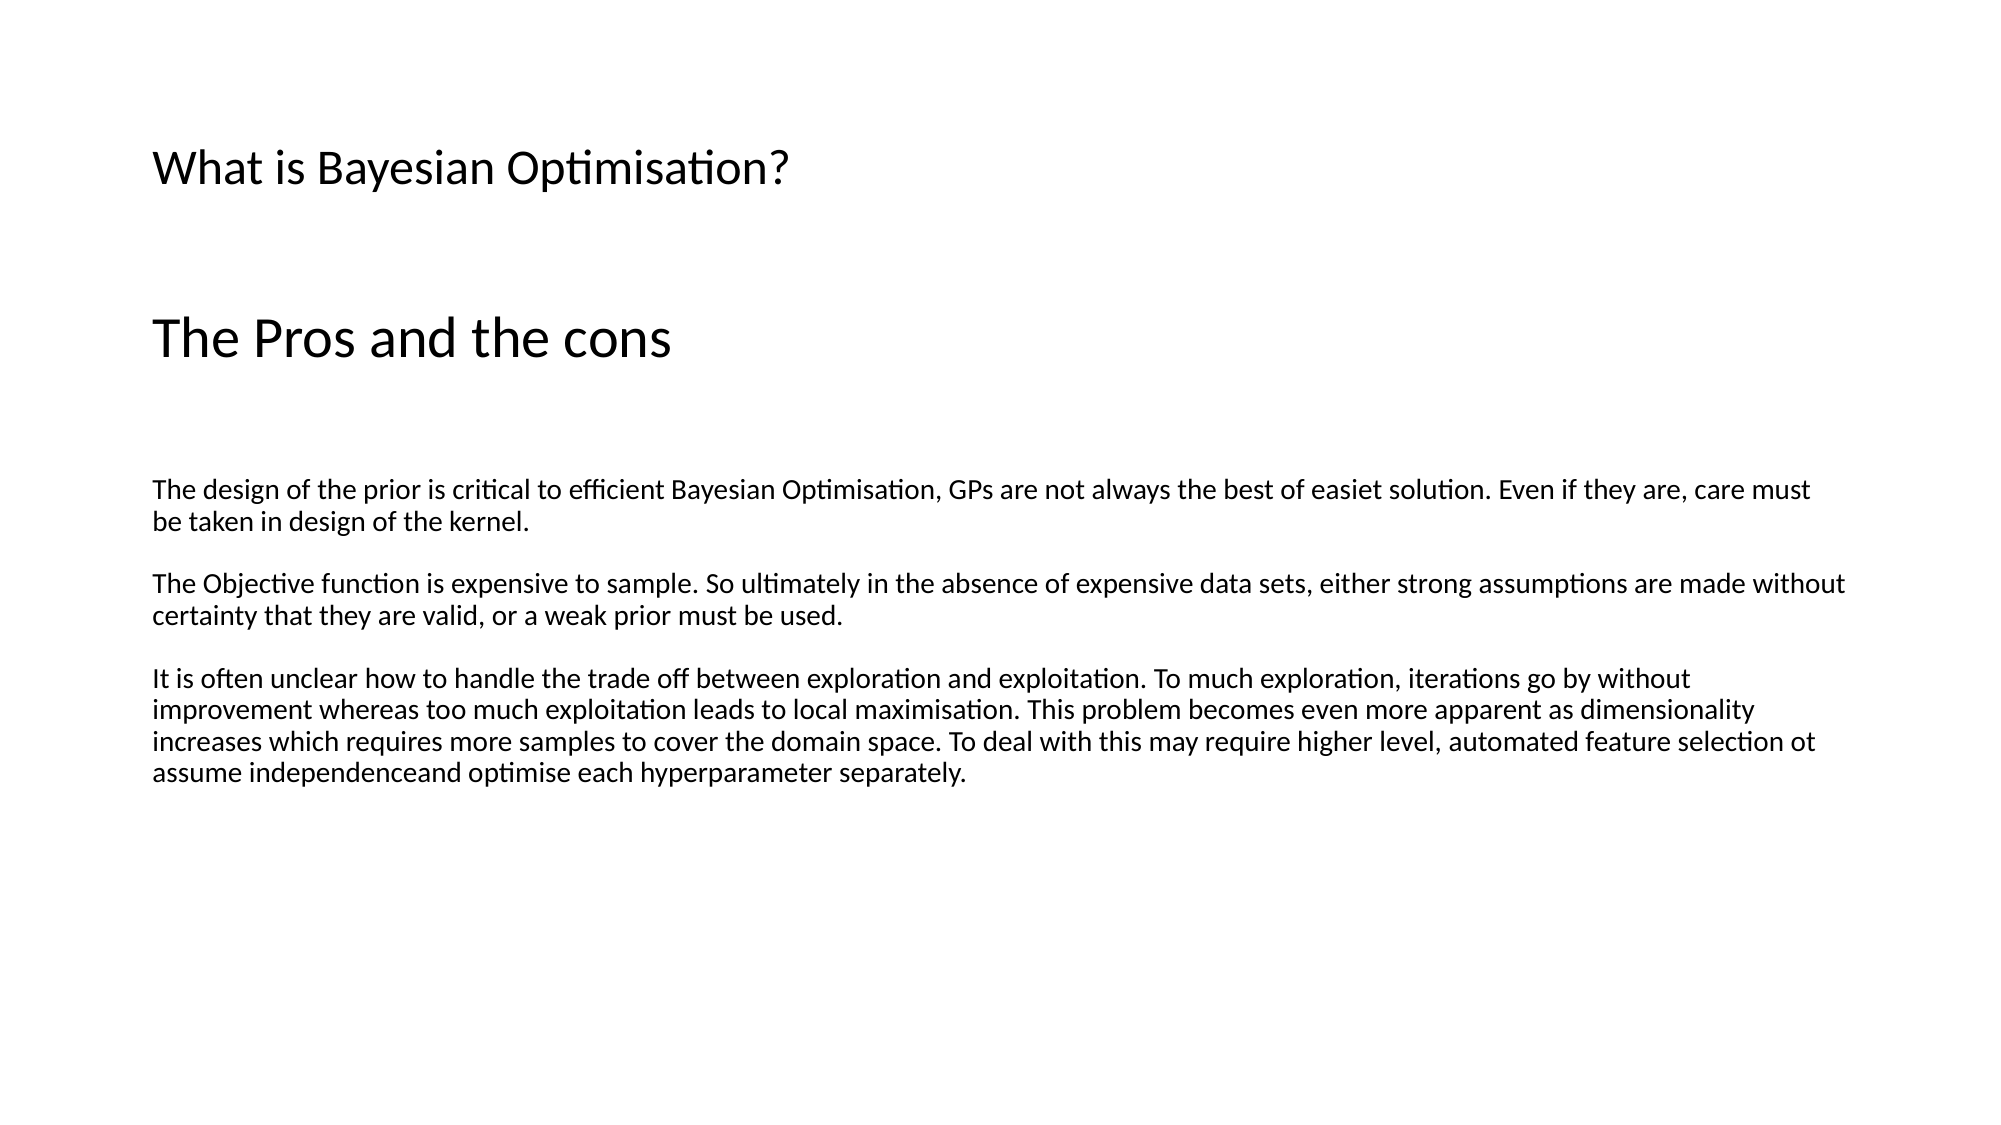

# What is Bayesian Optimisation?
The Pros and the cons

The design of the prior is critical to efficient Bayesian Optimisation, GPs are not always the best of easiet solution. Even if they are, care must be taken in design of the kernel.
The Objective function is expensive to sample. So ultimately in the absence of expensive data sets, either strong assumptions are made without certainty that they are valid, or a weak prior must be used.
It is often unclear how to handle the trade off between exploration and exploitation. To much exploration, iterations go by without improvement whereas too much exploitation leads to local maximisation. This problem becomes even more apparent as dimensionality increases which requires more samples to cover the domain space. To deal with this may require higher level, automated feature selection ot assume independenceand optimise each hyperparameter separately.